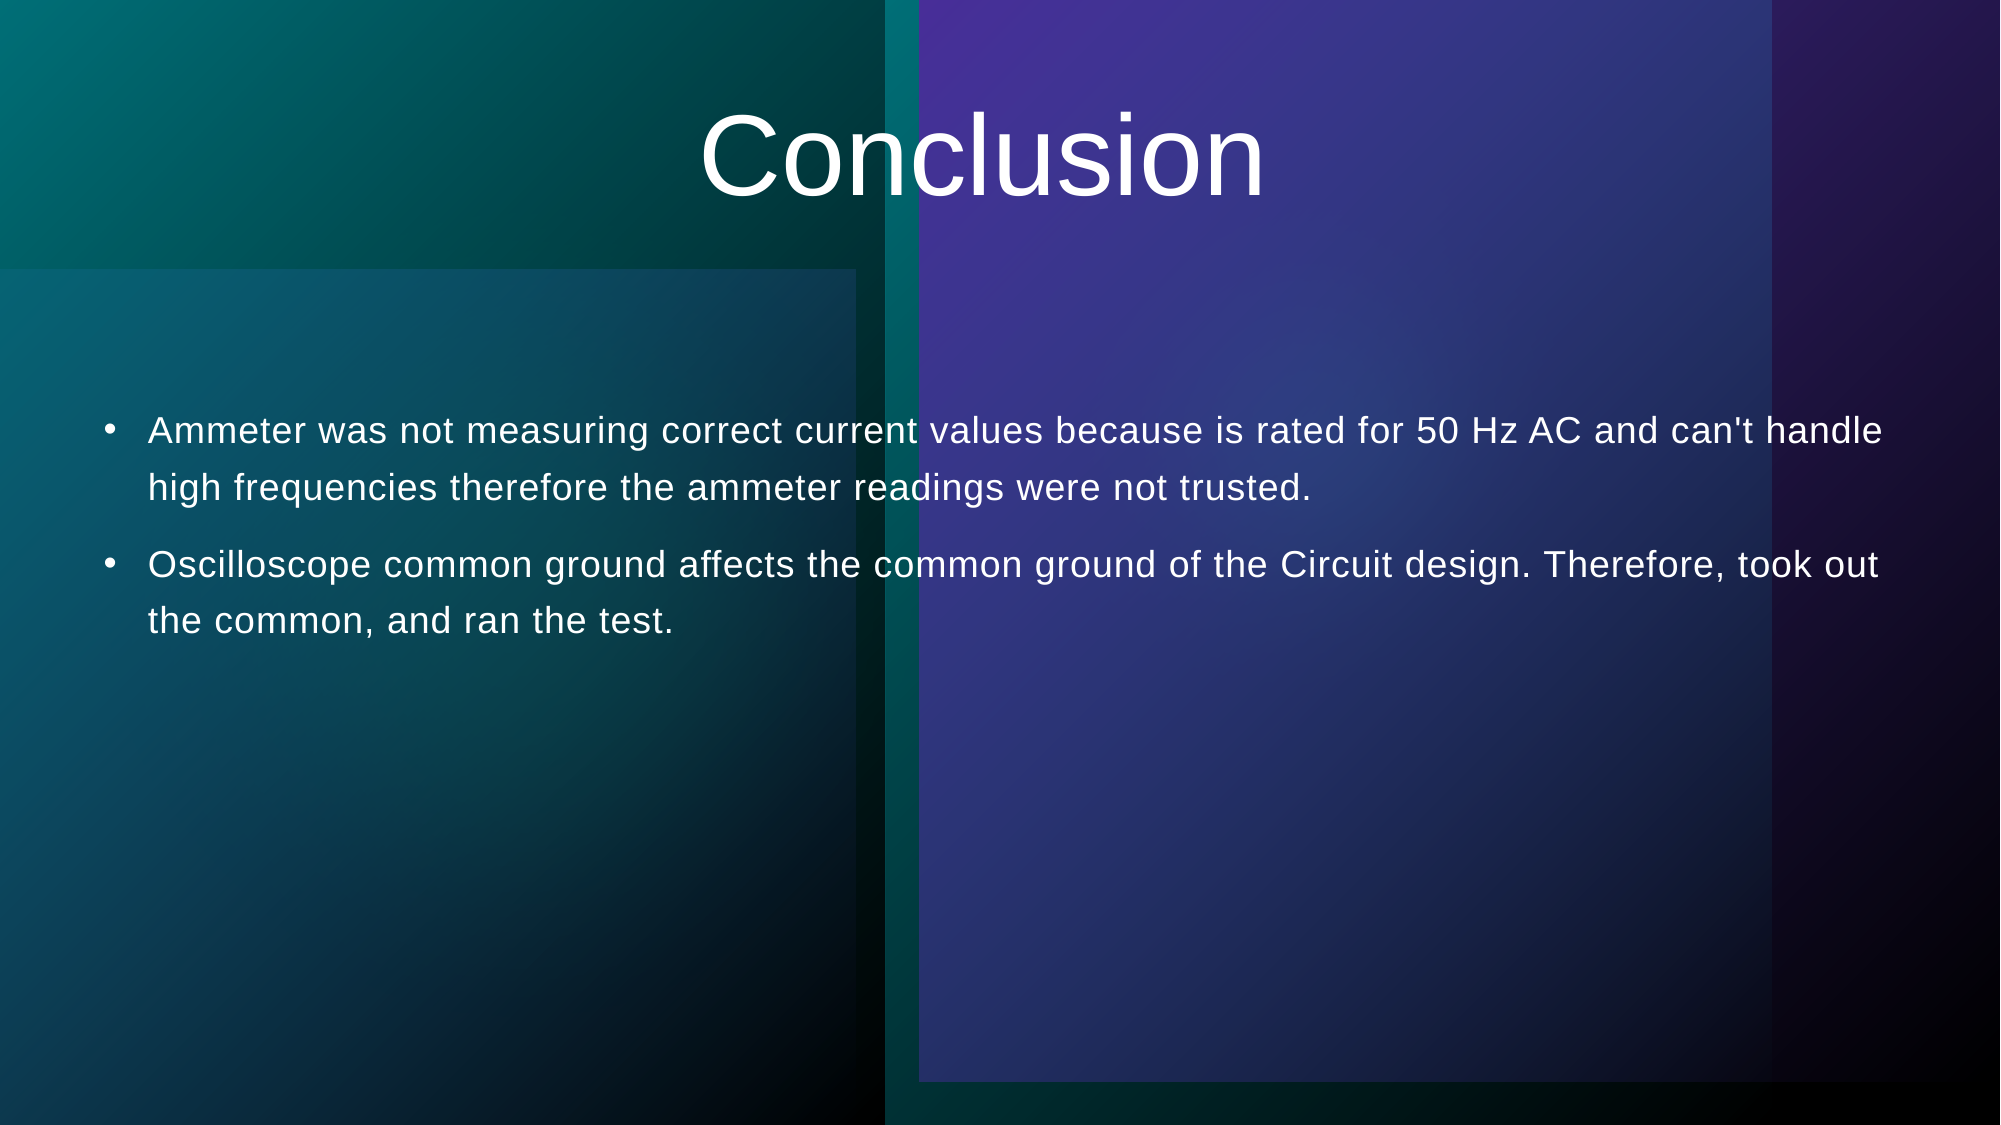

# Conclusion

Ammeter was not measuring correct current values because is rated for 50 Hz AC and can't handle high frequencies therefore the ammeter readings were not trusted.
Oscilloscope common ground affects the common ground of the Circuit design. Therefore, took out the common, and ran the test.